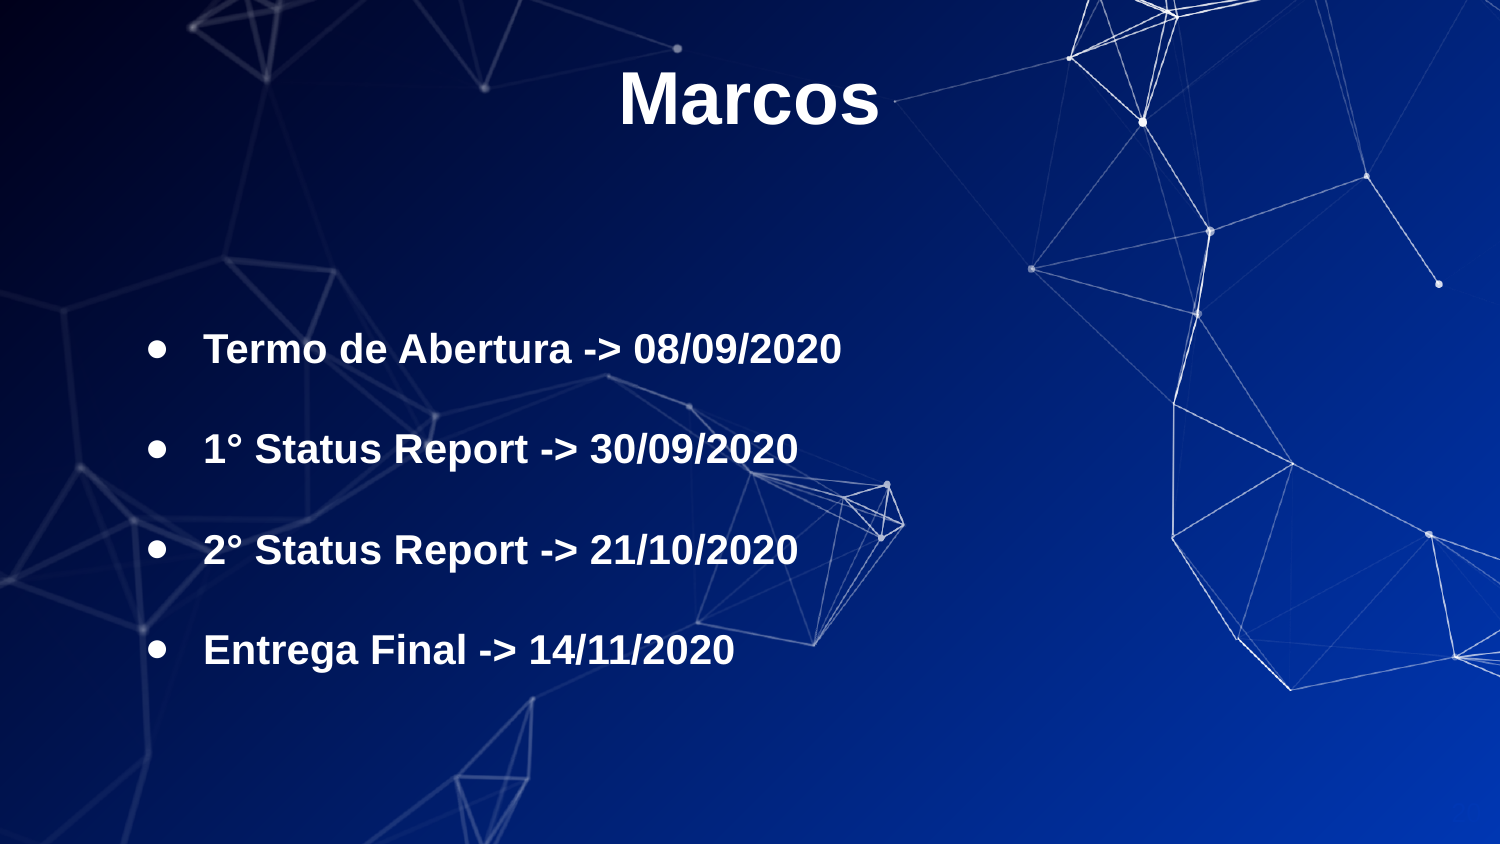

# Marcos
Termo de Abertura -> 08/09/2020
1° Status Report -> 30/09/2020
2° Status Report -> 21/10/2020
Entrega Final -> 14/11/2020
20